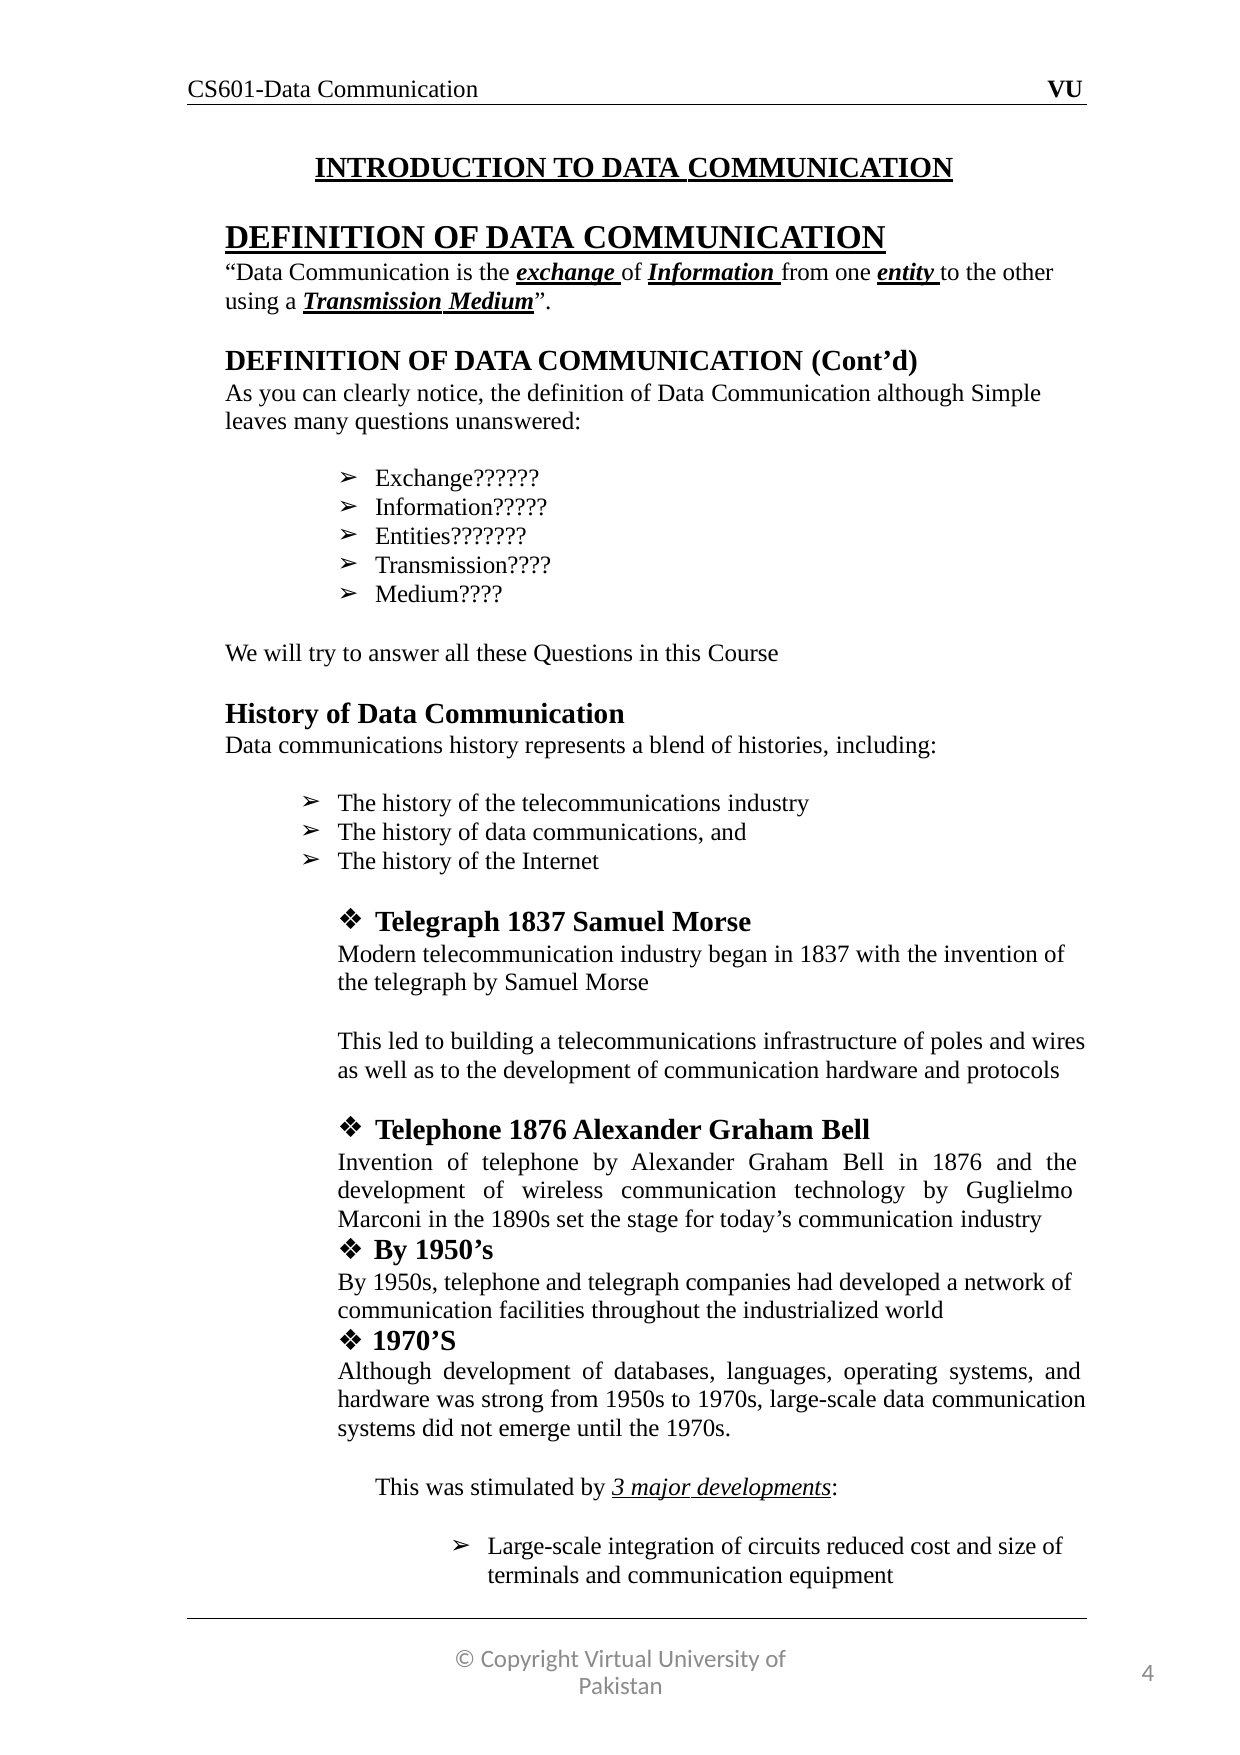

CS601-Data Communication
VU

INTRODUCTION TO DATA COMMUNICATION

DEFINITION OF DATA COMMUNICATION
“Data Communication is the exchange of Information from one entity to the other  using a Transmission Medium”.

DEFINITION OF DATA COMMUNICATION (Cont’d)
As you can clearly notice, the definition of Data Communication although Simple  leaves many questions unanswered:

Exchange??????
Information?????
Entities???????
Transmission????
Medium????

We will try to answer all these Questions in this Course

History of Data Communication
Data communications history represents a blend of histories, including:

The history of the telecommunications industry
The history of data communications, and
The history of the Internet

Telegraph 1837 Samuel Morse
Modern telecommunication industry began in 1837 with the invention of  the telegraph by Samuel Morse

This led to building a telecommunications infrastructure of poles and wires  as well as to the development of communication hardware and protocols

Telephone 1876 Alexander Graham Bell
Invention of telephone by Alexander Graham Bell in 1876 and the  development of wireless communication technology by Guglielmo  Marconi in the 1890s set the stage for today’s communication industry
❖  By 1950’s
By 1950s, telephone and telegraph companies had developed a network of  communication facilities throughout the industrialized world
❖ 1970’S
Although development of databases, languages, operating systems, and  hardware was strong from 1950s to 1970s, large-scale data communication  systems did not emerge until the 1970s.

This was stimulated by 3 major developments:

Large-scale integration of circuits reduced cost and size of  terminals and communication equipment

© Copyright Virtual University of Pakistan
4